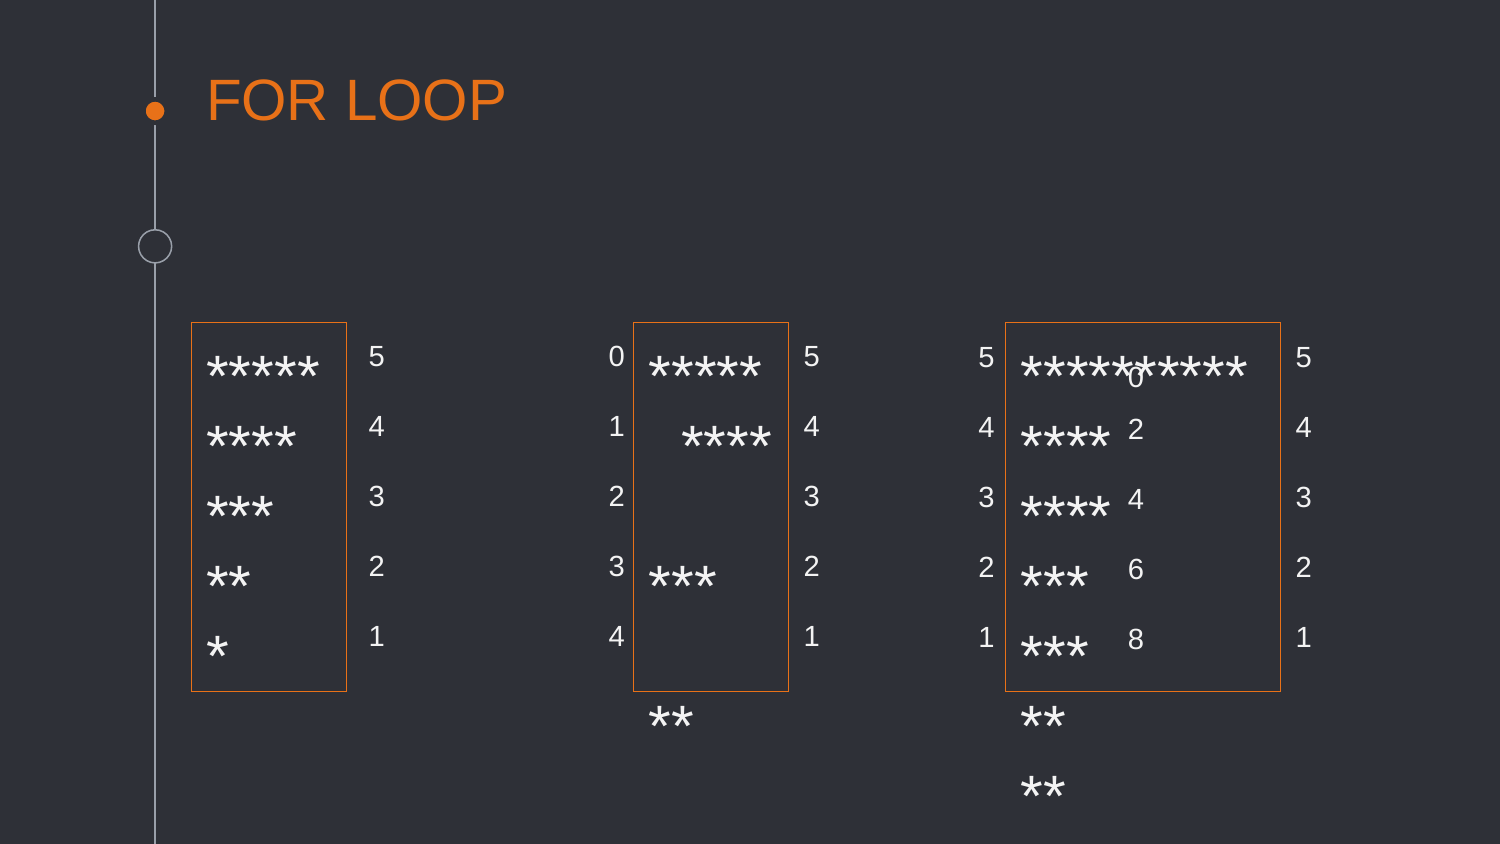

# FOR LOOP

0

2

4

6

8
5

4

3

2

1
0

1

2

3

4
5

4

3

2

1
*****
****
***
**
*
*****
  ****
    ***
      **
        *
**********
****    ****
***        ***
**            **
*                *
5

4

3

2

1
5

4

3

2

1